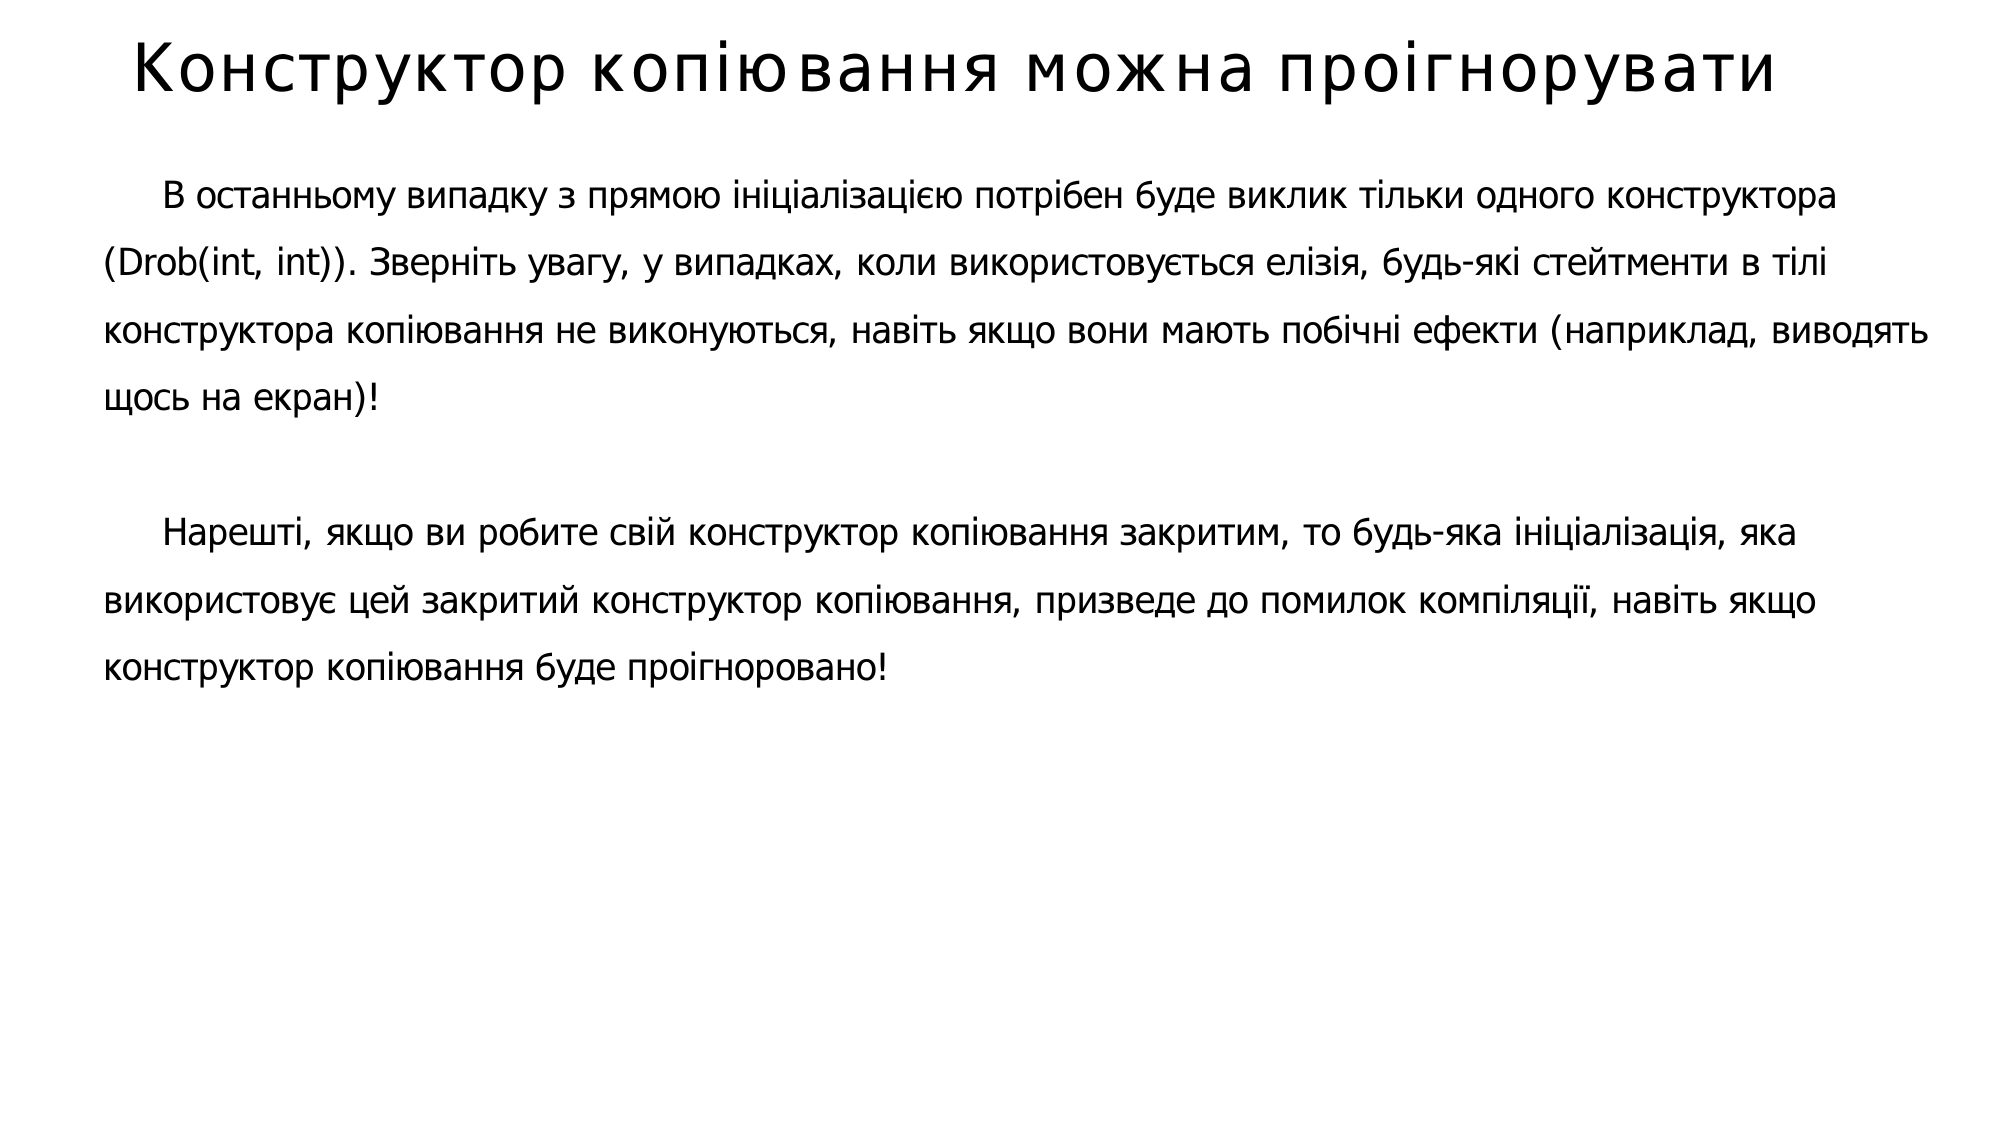

# Конструктор копіювання можна проігнорувати
В останньому випадку з прямою ініціалізацією потрібен буде виклик тільки одного конструктора (Drob(int, int)). Зверніть увагу, у випадках, коли використовується елізія, будь-які стейтменти в тілі конструктора копіювання не виконуються, навіть якщо вони мають побічні ефекти (наприклад, виводять щось на екран)!

Нарешті, якщо ви робите свій конструктор копіювання закритим, то будь-яка ініціалізація, яка використовує цей закритий конструктор копіювання, призведе до помилок компіляції, навіть якщо конструктор копіювання буде проігноровано!